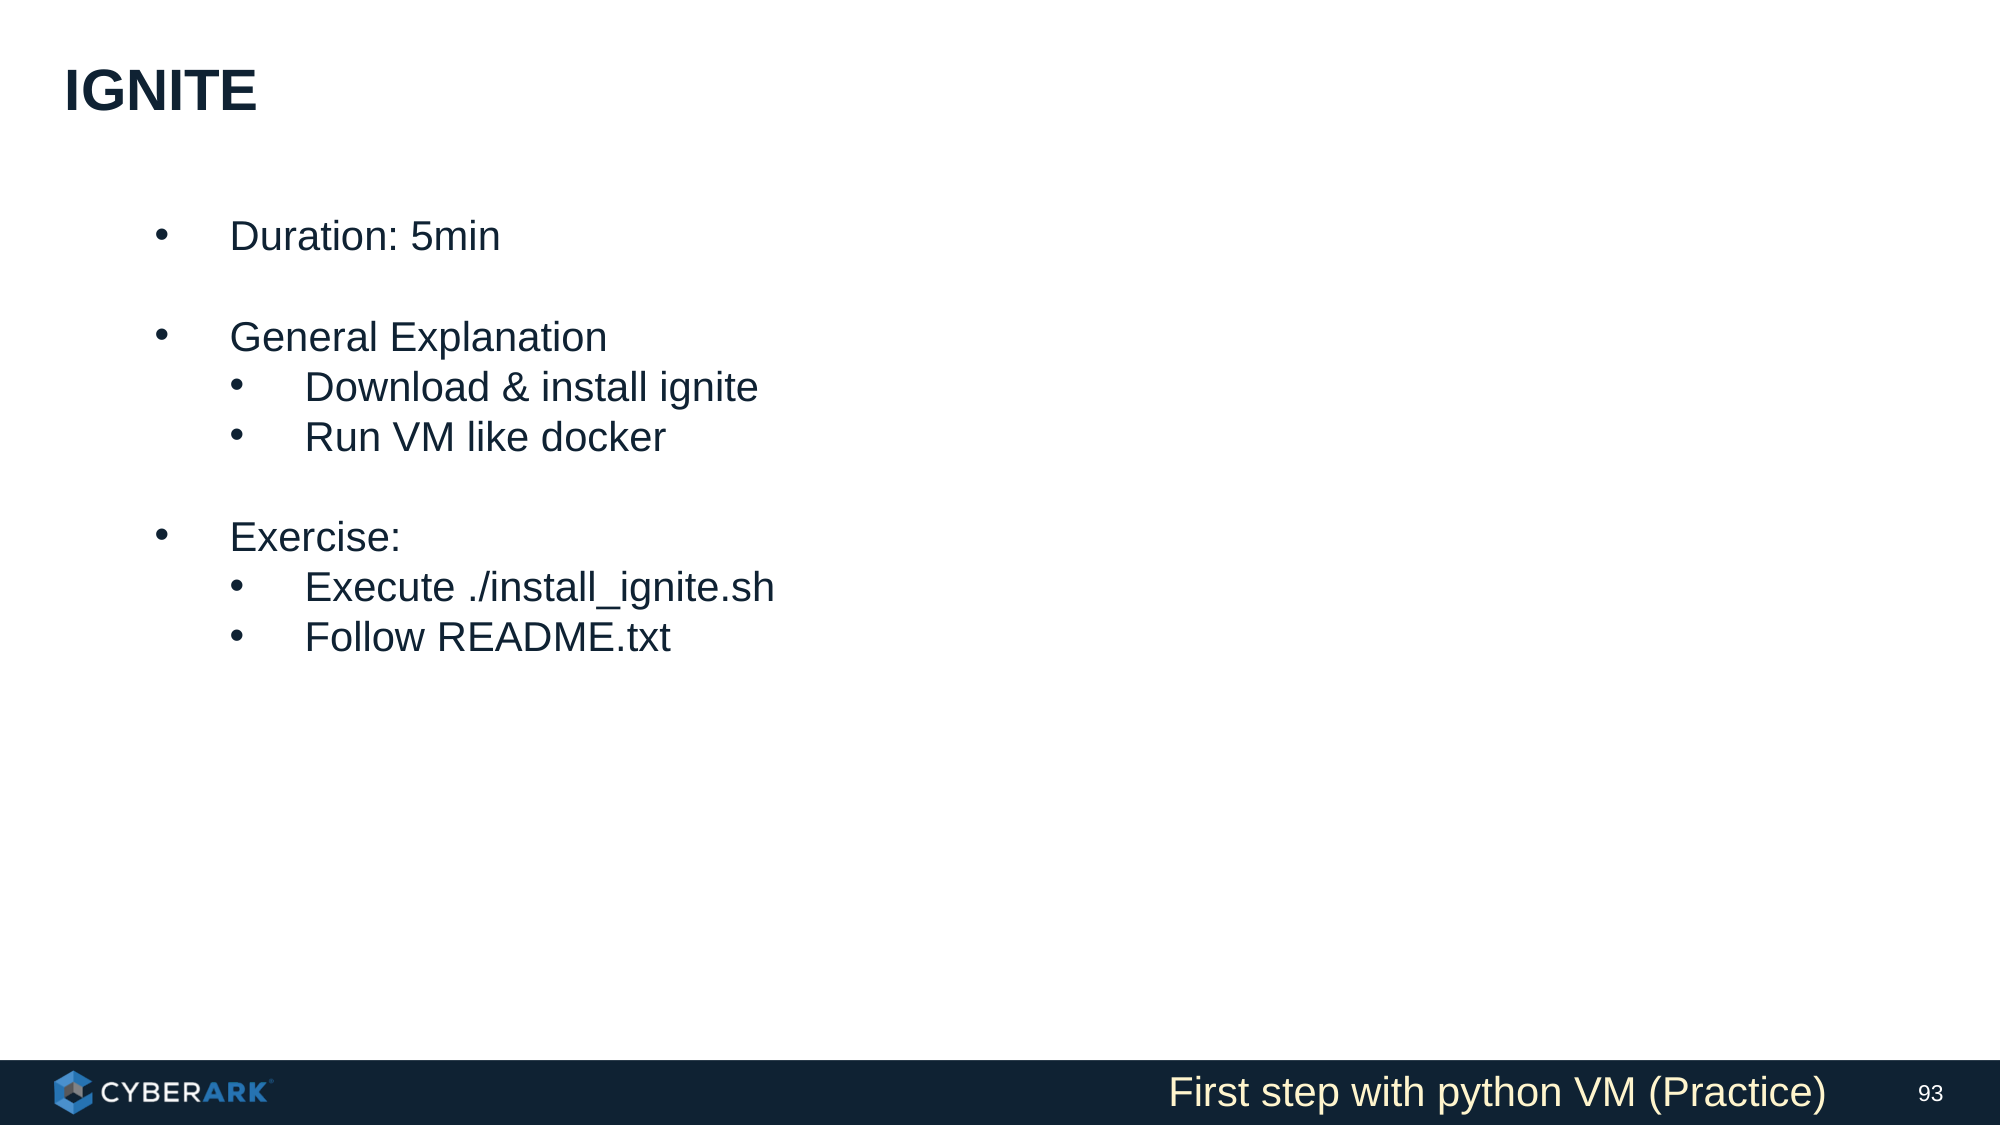

# Ignite

Duration: 5min

General Explanation
Download & install ignite
Run VM like docker

Exercise:
Execute ./install_ignite.sh
Follow README.txt
First step with python VM (Practice)
93